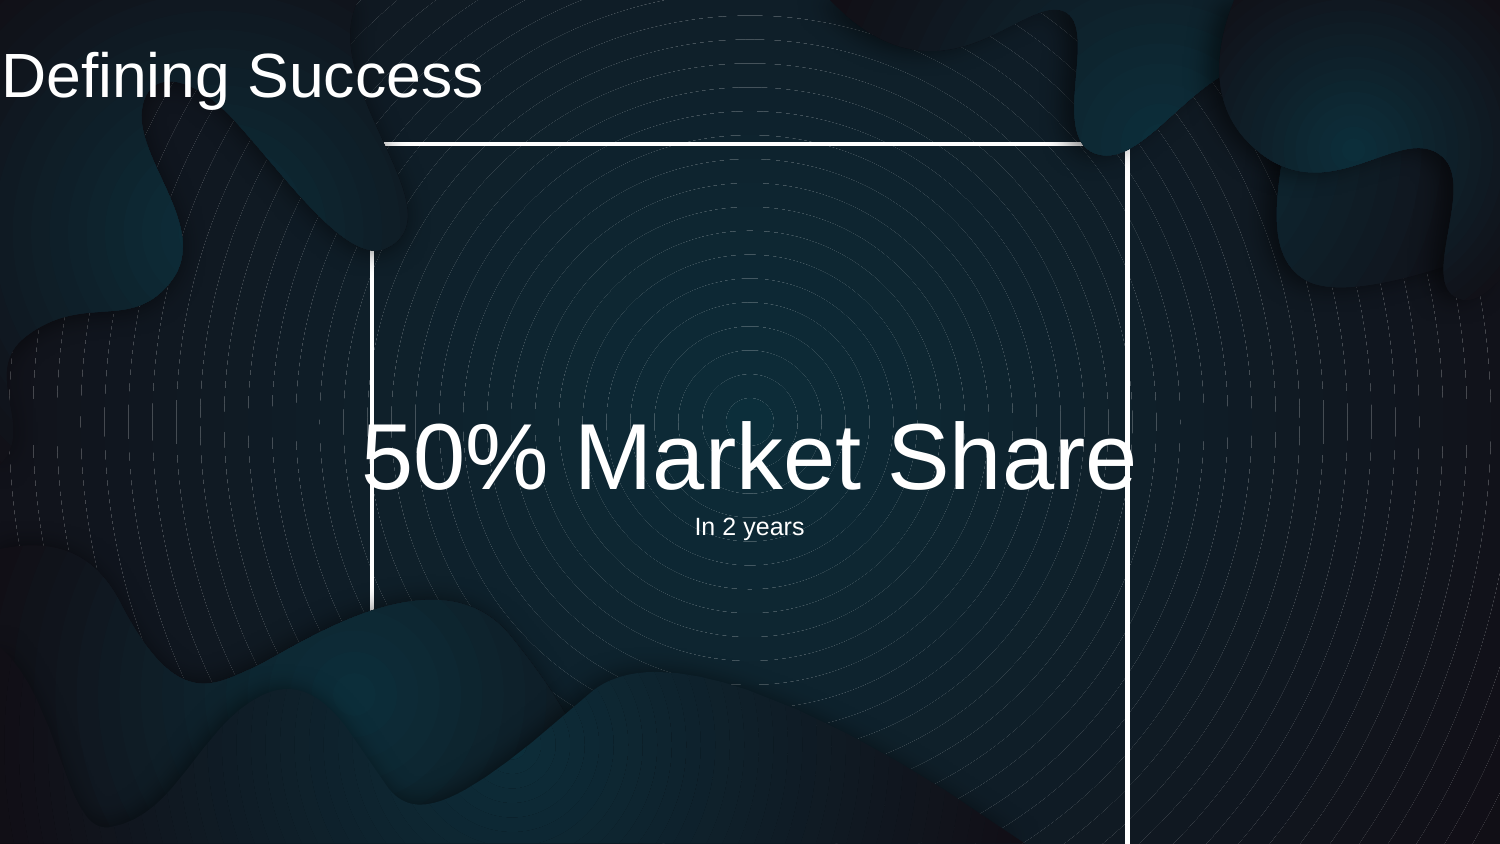

Defining Success
# 50% Market Share
In 2 years